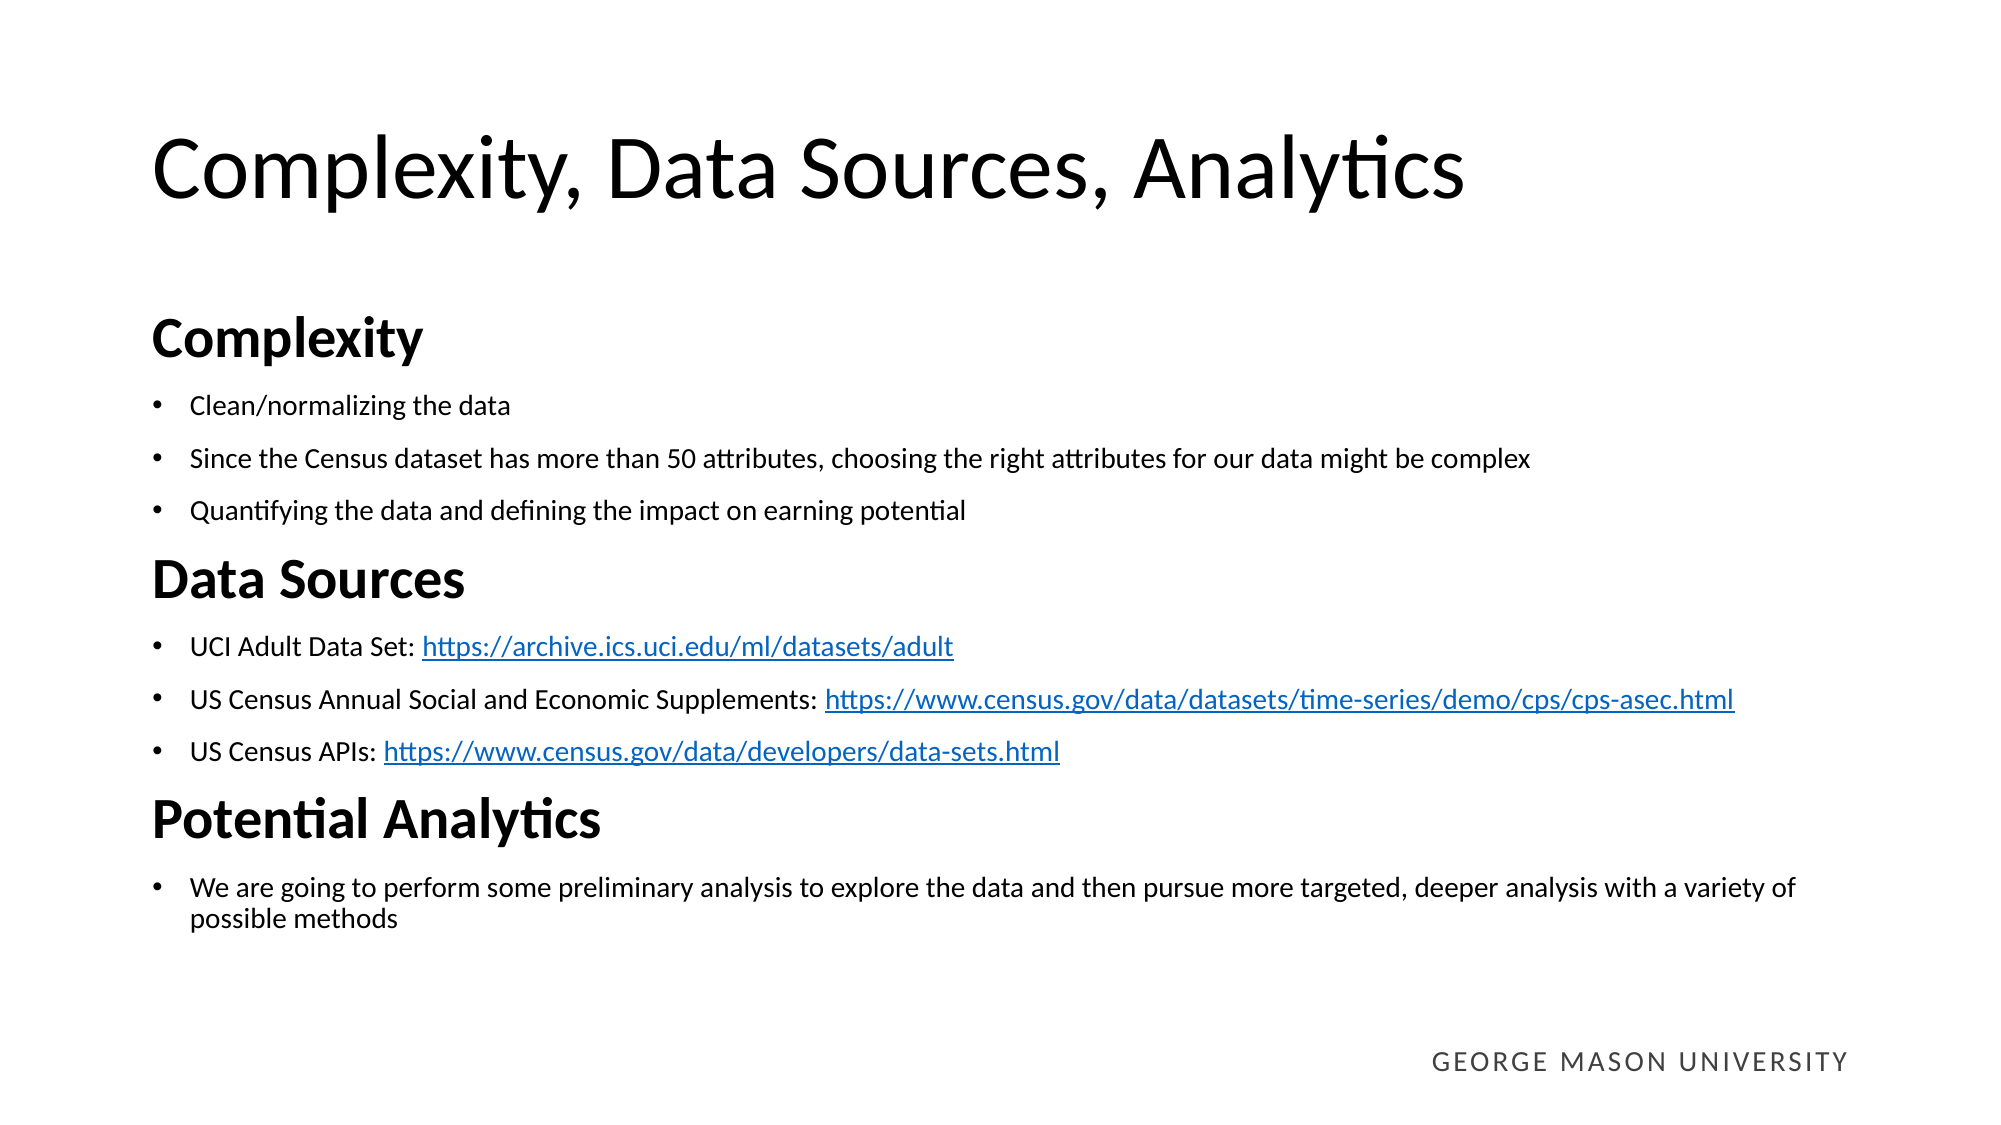

# Complexity, Data Sources, Analytics
Complexity
Clean/normalizing the data
Since the Census dataset has more than 50 attributes, choosing the right attributes for our data might be complex
Quantifying the data and defining the impact on earning potential
Data Sources
UCI Adult Data Set: https://archive.ics.uci.edu/ml/datasets/adult
US Census Annual Social and Economic Supplements: https://www.census.gov/data/datasets/time-series/demo/cps/cps-asec.html
US Census APIs: https://www.census.gov/data/developers/data-sets.html
Potential Analytics
We are going to perform some preliminary analysis to explore the data and then pursue more targeted, deeper analysis with a variety of possible methods

GEORGE MASON UNIVERSITY